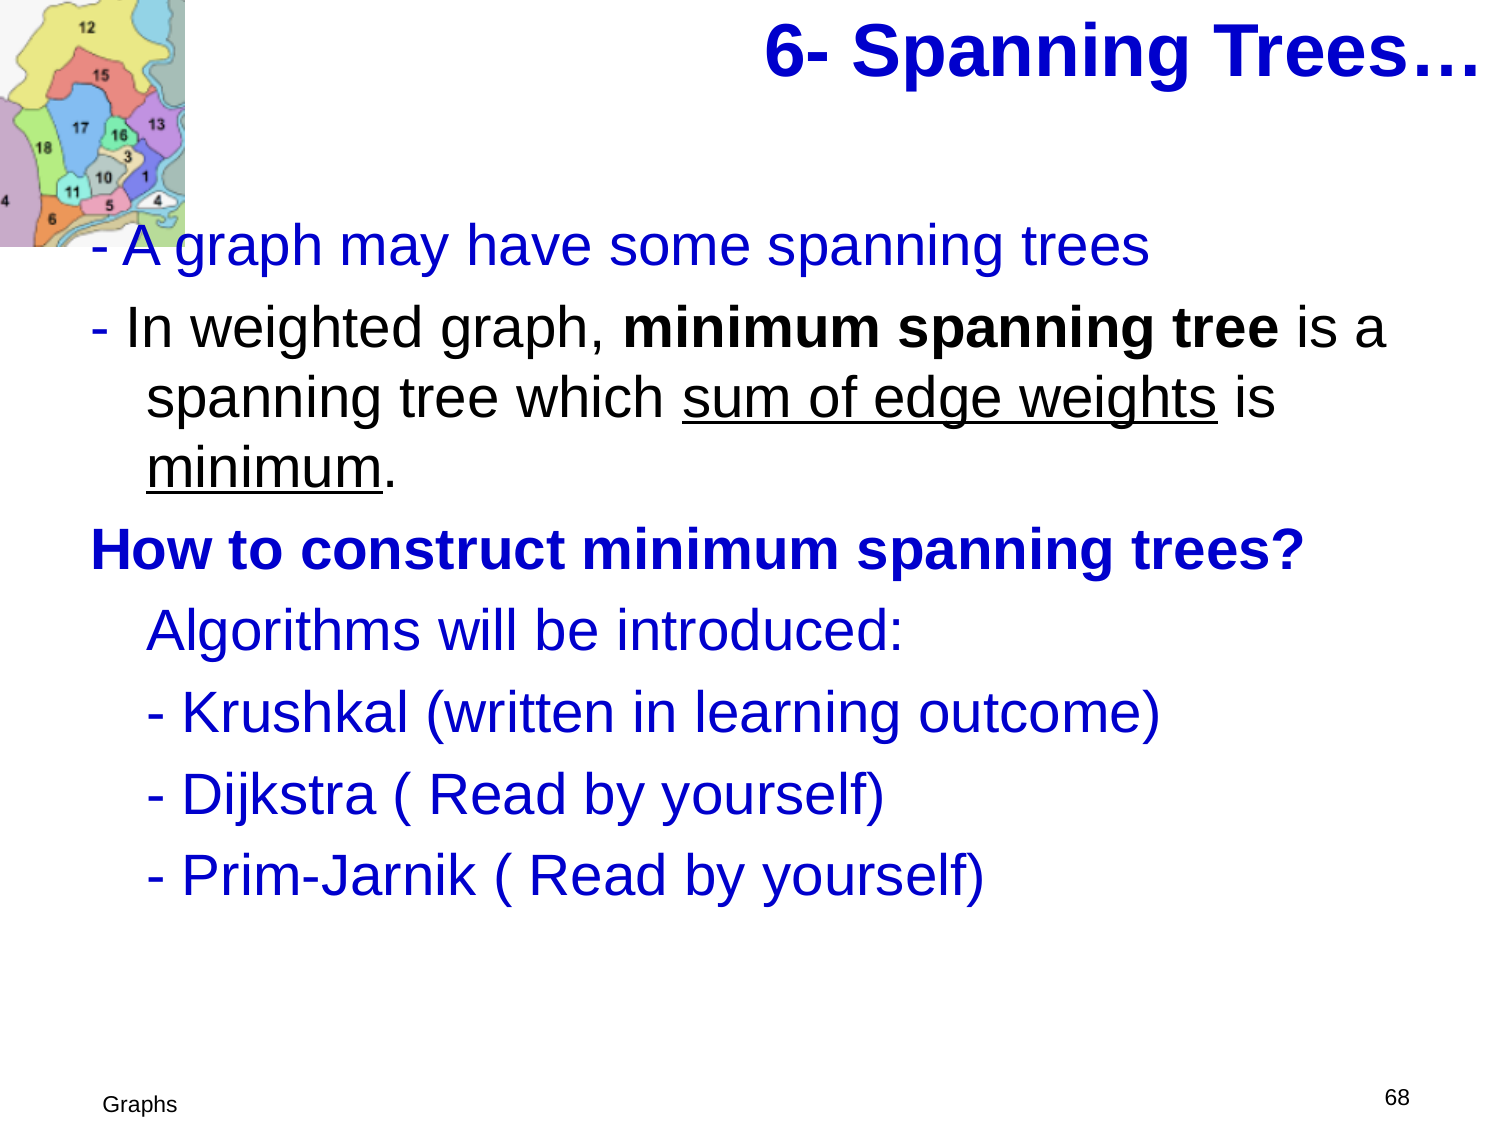

# 6- Spanning Trees…
- A graph may have some spanning trees
- In weighted graph, minimum spanning tree is a spanning tree which sum of edge weights is minimum.
How to construct minimum spanning trees?
	Algorithms will be introduced:
	- Krushkal (written in learning outcome)
	- Dijkstra ( Read by yourself)
	- Prim-Jarnik ( Read by yourself)

 68